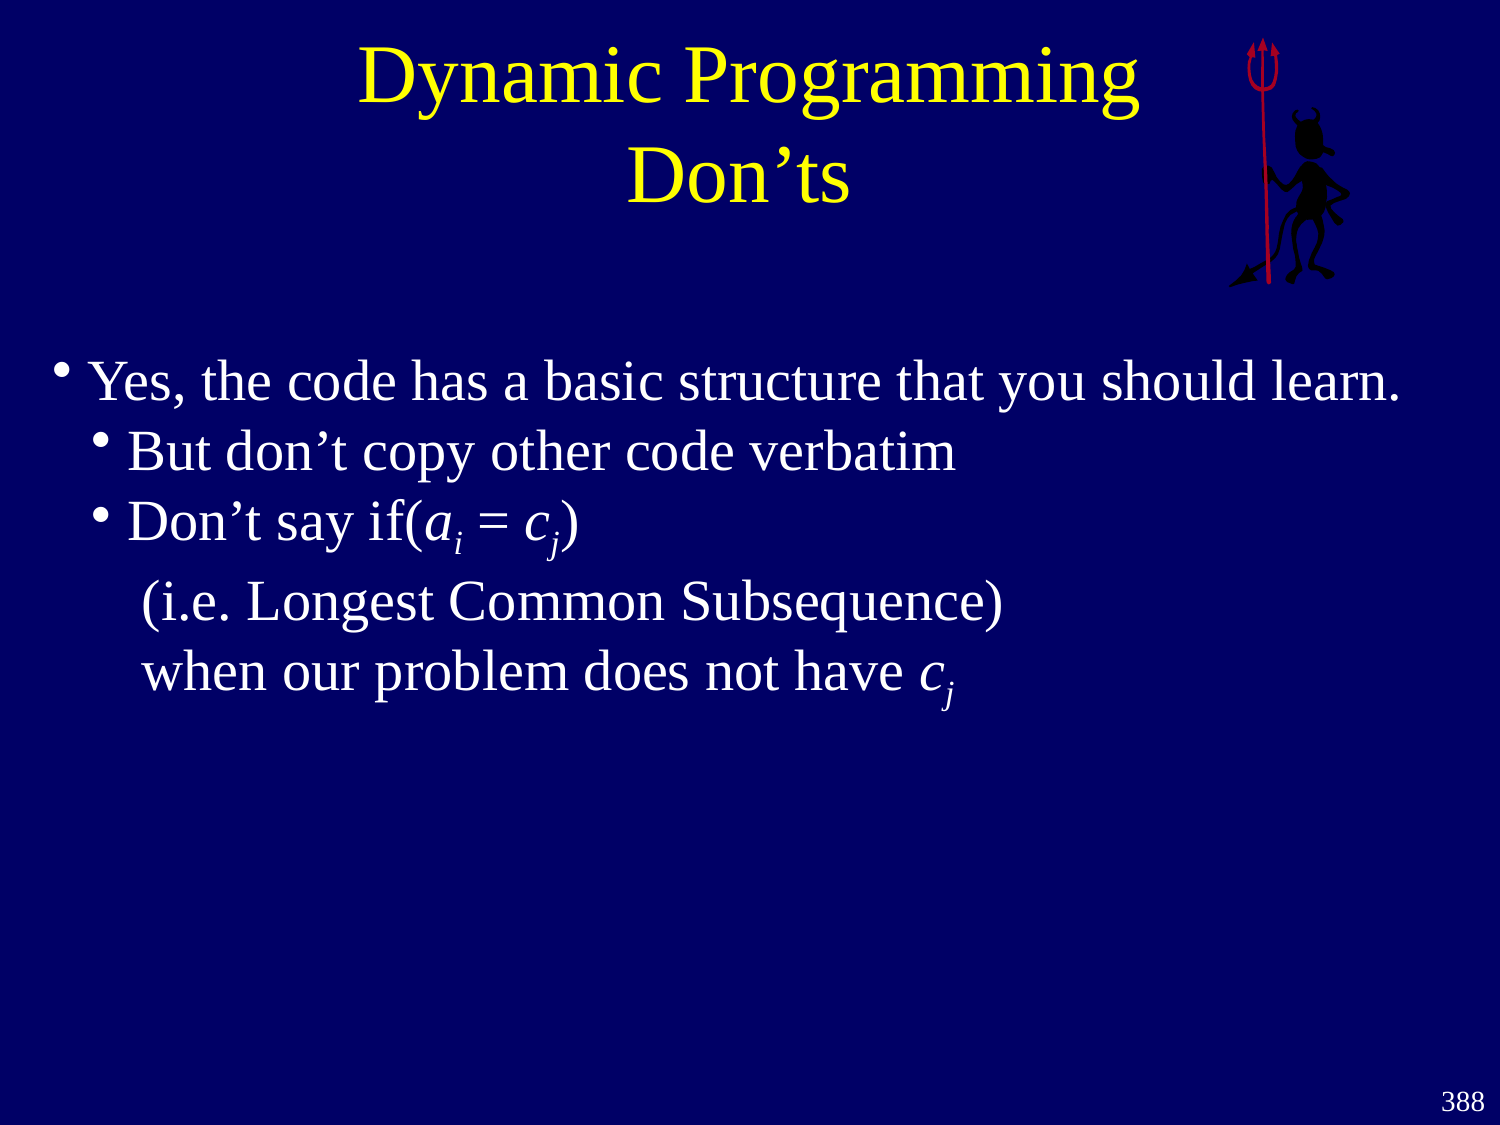

# Dynamic Programming Don’ts

Yes, the code has a basic structure that you should learn.
But don’t copy other code verbatim
Don’t say if(ai = cj)
 (i.e. Longest Common Subsequence)
 when our problem does not have cj